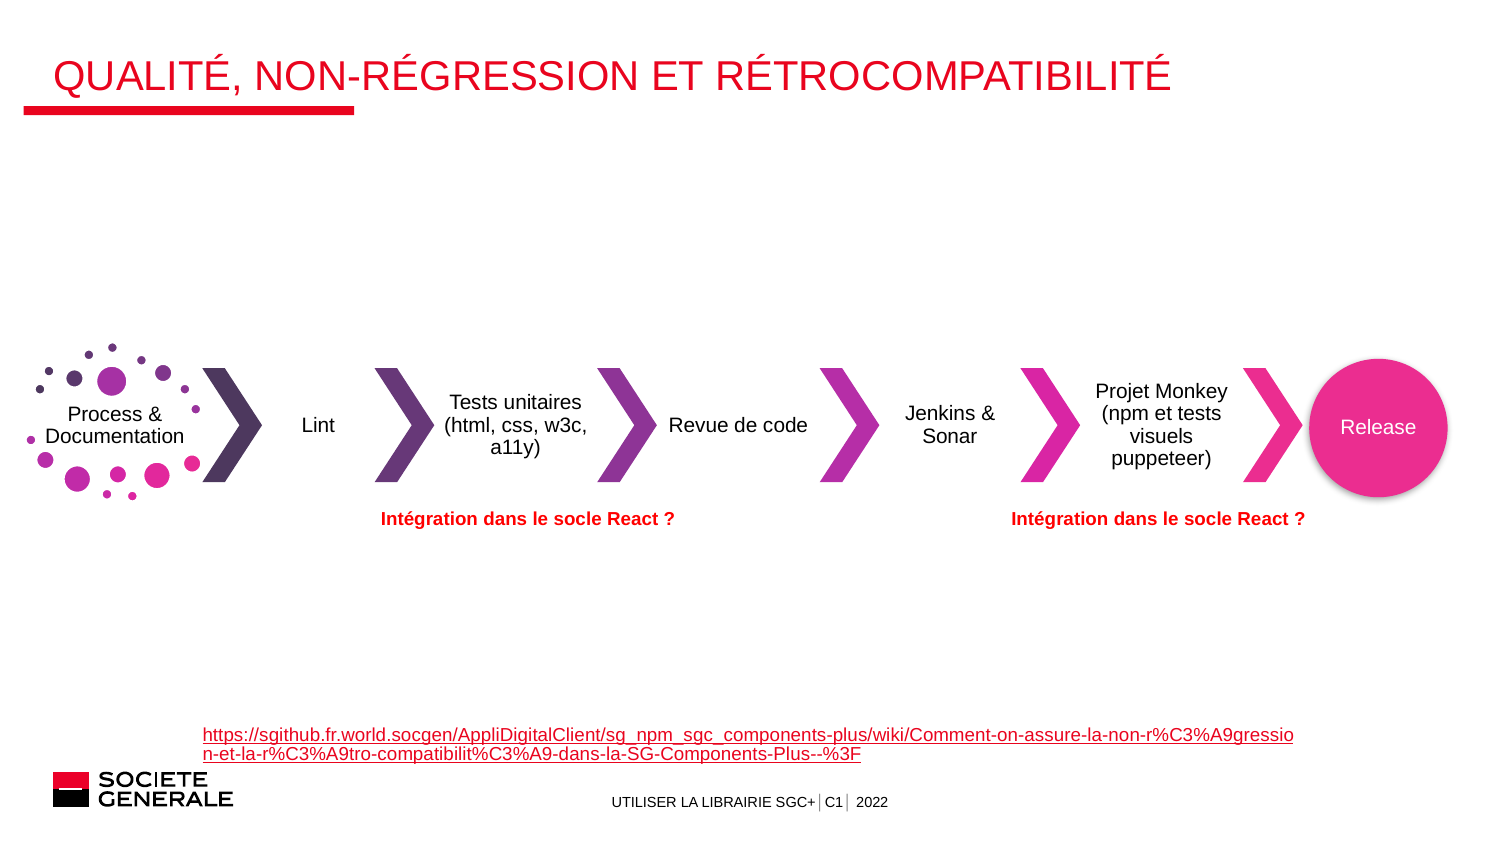

# qualité, Non-régression et rétrocompatibilité
Process & Documentation
Lint
Tests unitaires (html, css, w3c, a11y)
Revue de code
Jenkins & Sonar
Projet Monkey (npm et tests visuels puppeteer)
Release
Intégration dans le socle React ?
Intégration dans le socle React ?
https://sgithub.fr.world.socgen/AppliDigitalClient/sg_npm_sgc_components-plus/wiki/Comment-on-assure-la-non-r%C3%A9gression-et-la-r%C3%A9tro-compatibilit%C3%A9-dans-la-SG-Components-Plus--%3F